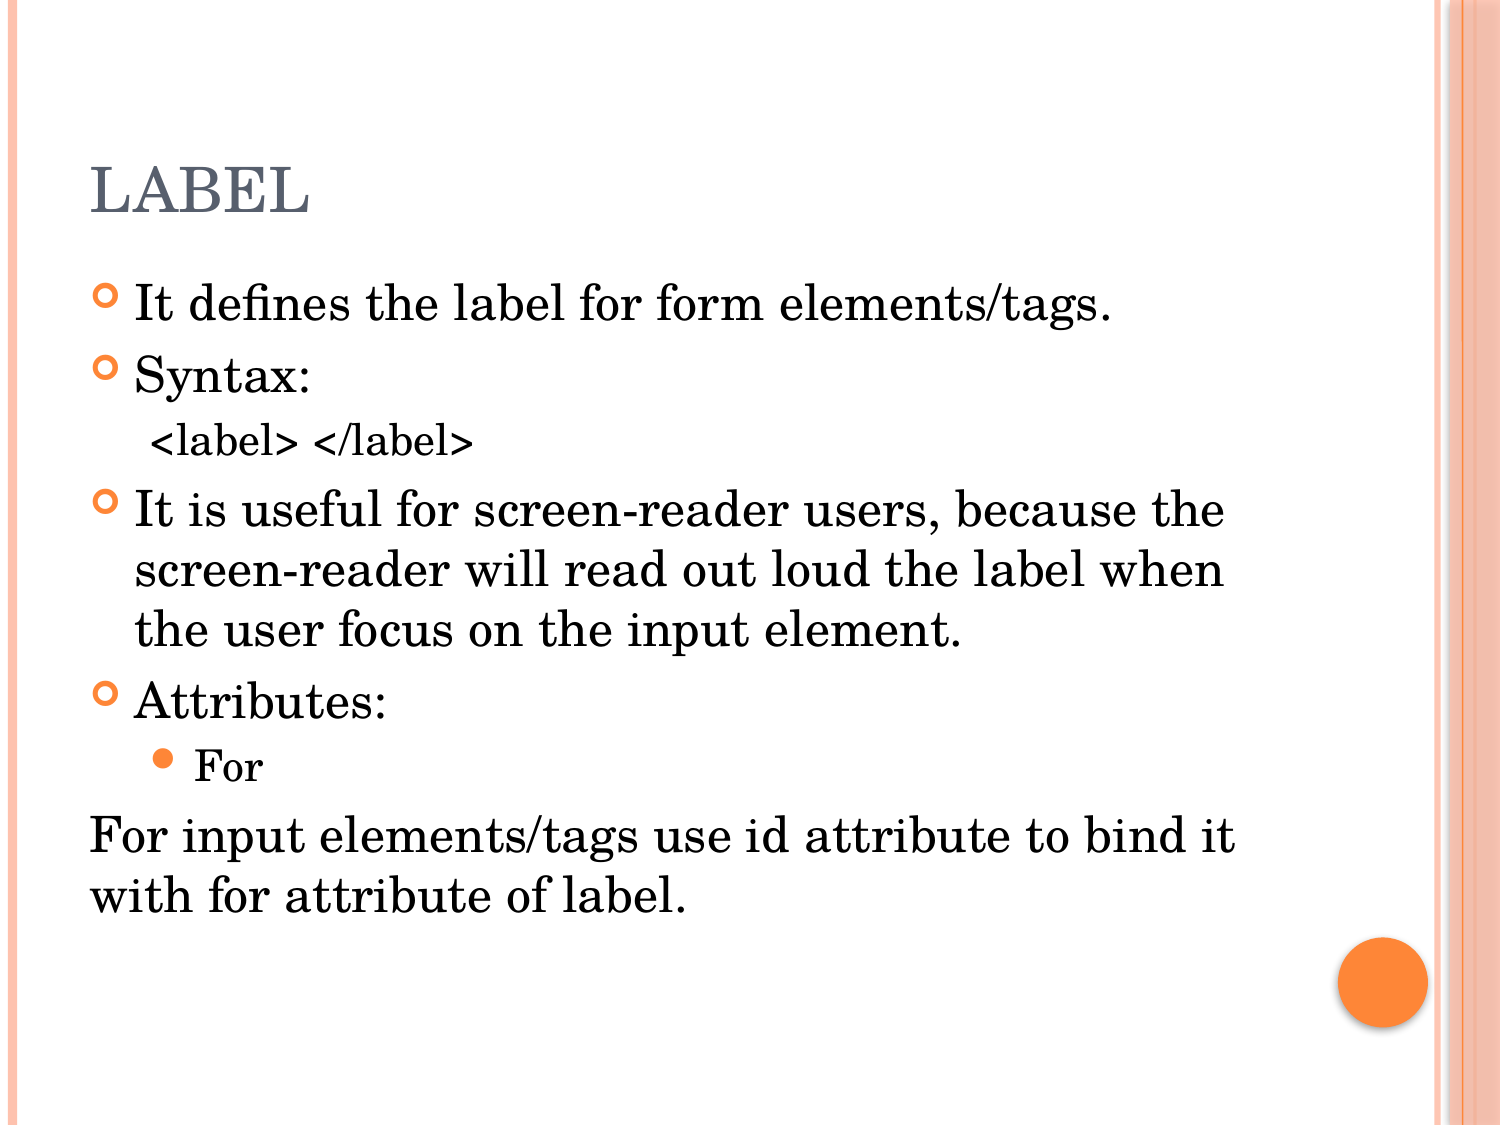

# Label
It defines the label for form elements/tags.
Syntax:
<label> </label>
It is useful for screen-reader users, because the screen-reader will read out loud the label when the user focus on the input element.
Attributes:
For
For input elements/tags use id attribute to bind it with for attribute of label.